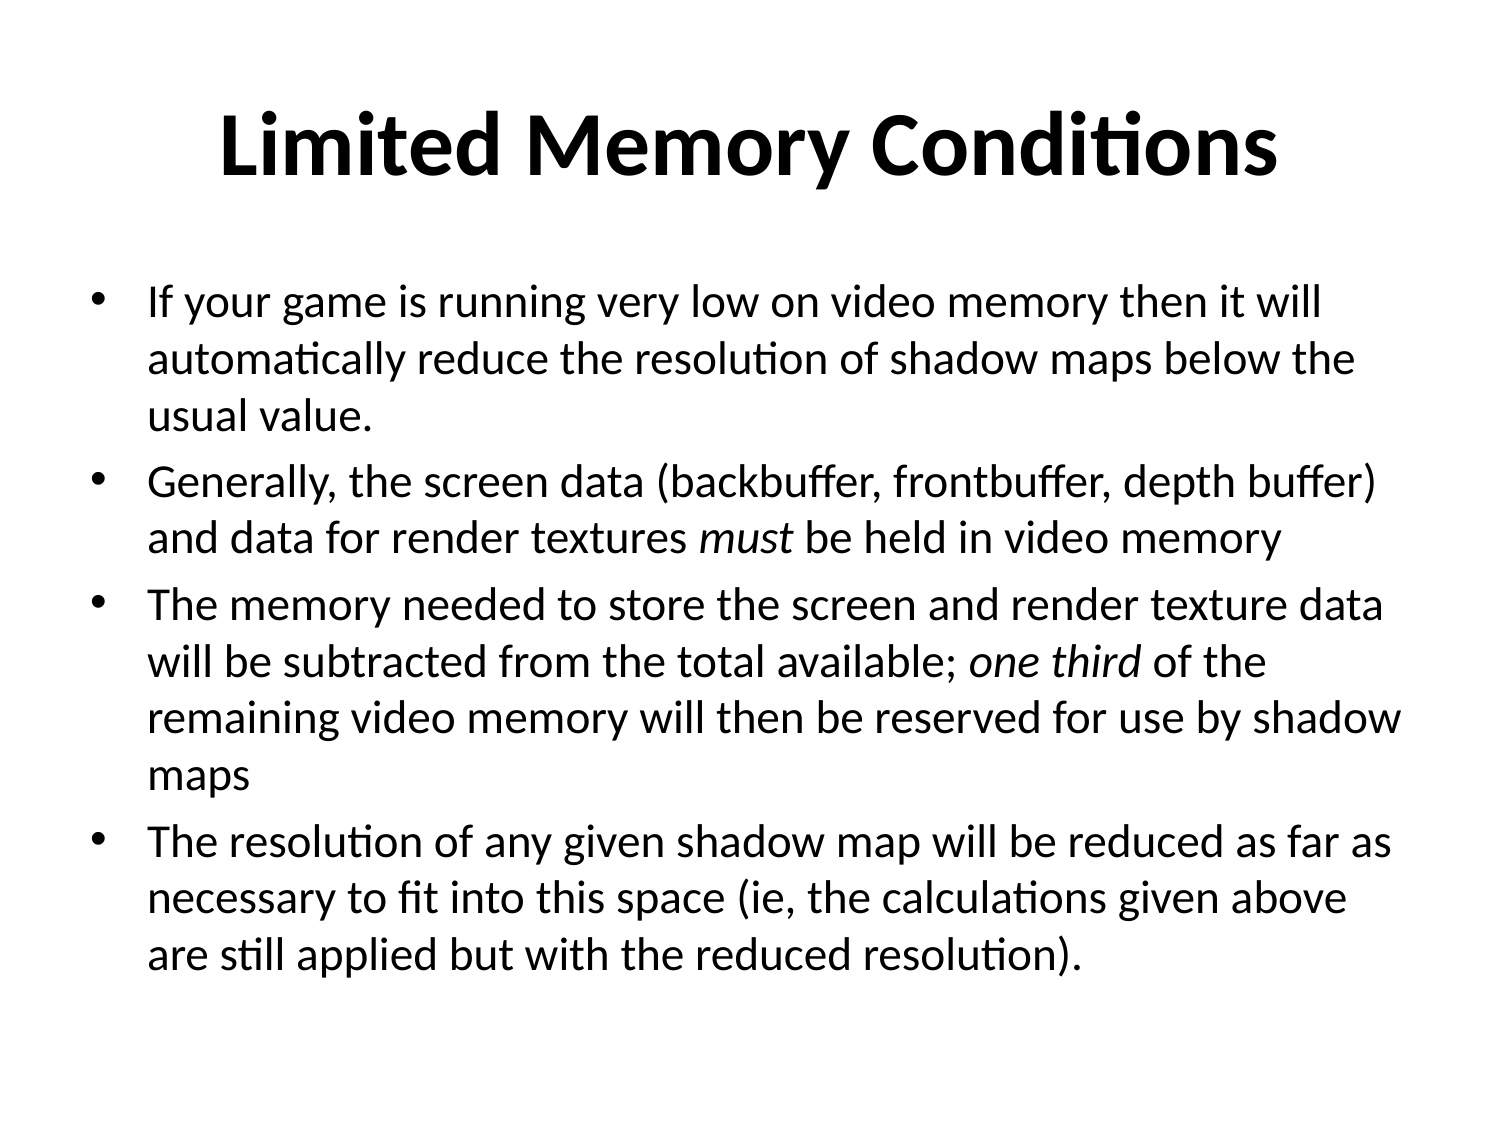

# Limited Memory Conditions
If your game is running very low on video memory then it will automatically reduce the resolution of shadow maps below the usual value.
Generally, the screen data (backbuffer, frontbuffer, depth buffer) and data for render textures must be held in video memory
The memory needed to store the screen and render texture data will be subtracted from the total available; one third of the remaining video memory will then be reserved for use by shadow maps
The resolution of any given shadow map will be reduced as far as necessary to fit into this space (ie, the calculations given above are still applied but with the reduced resolution).